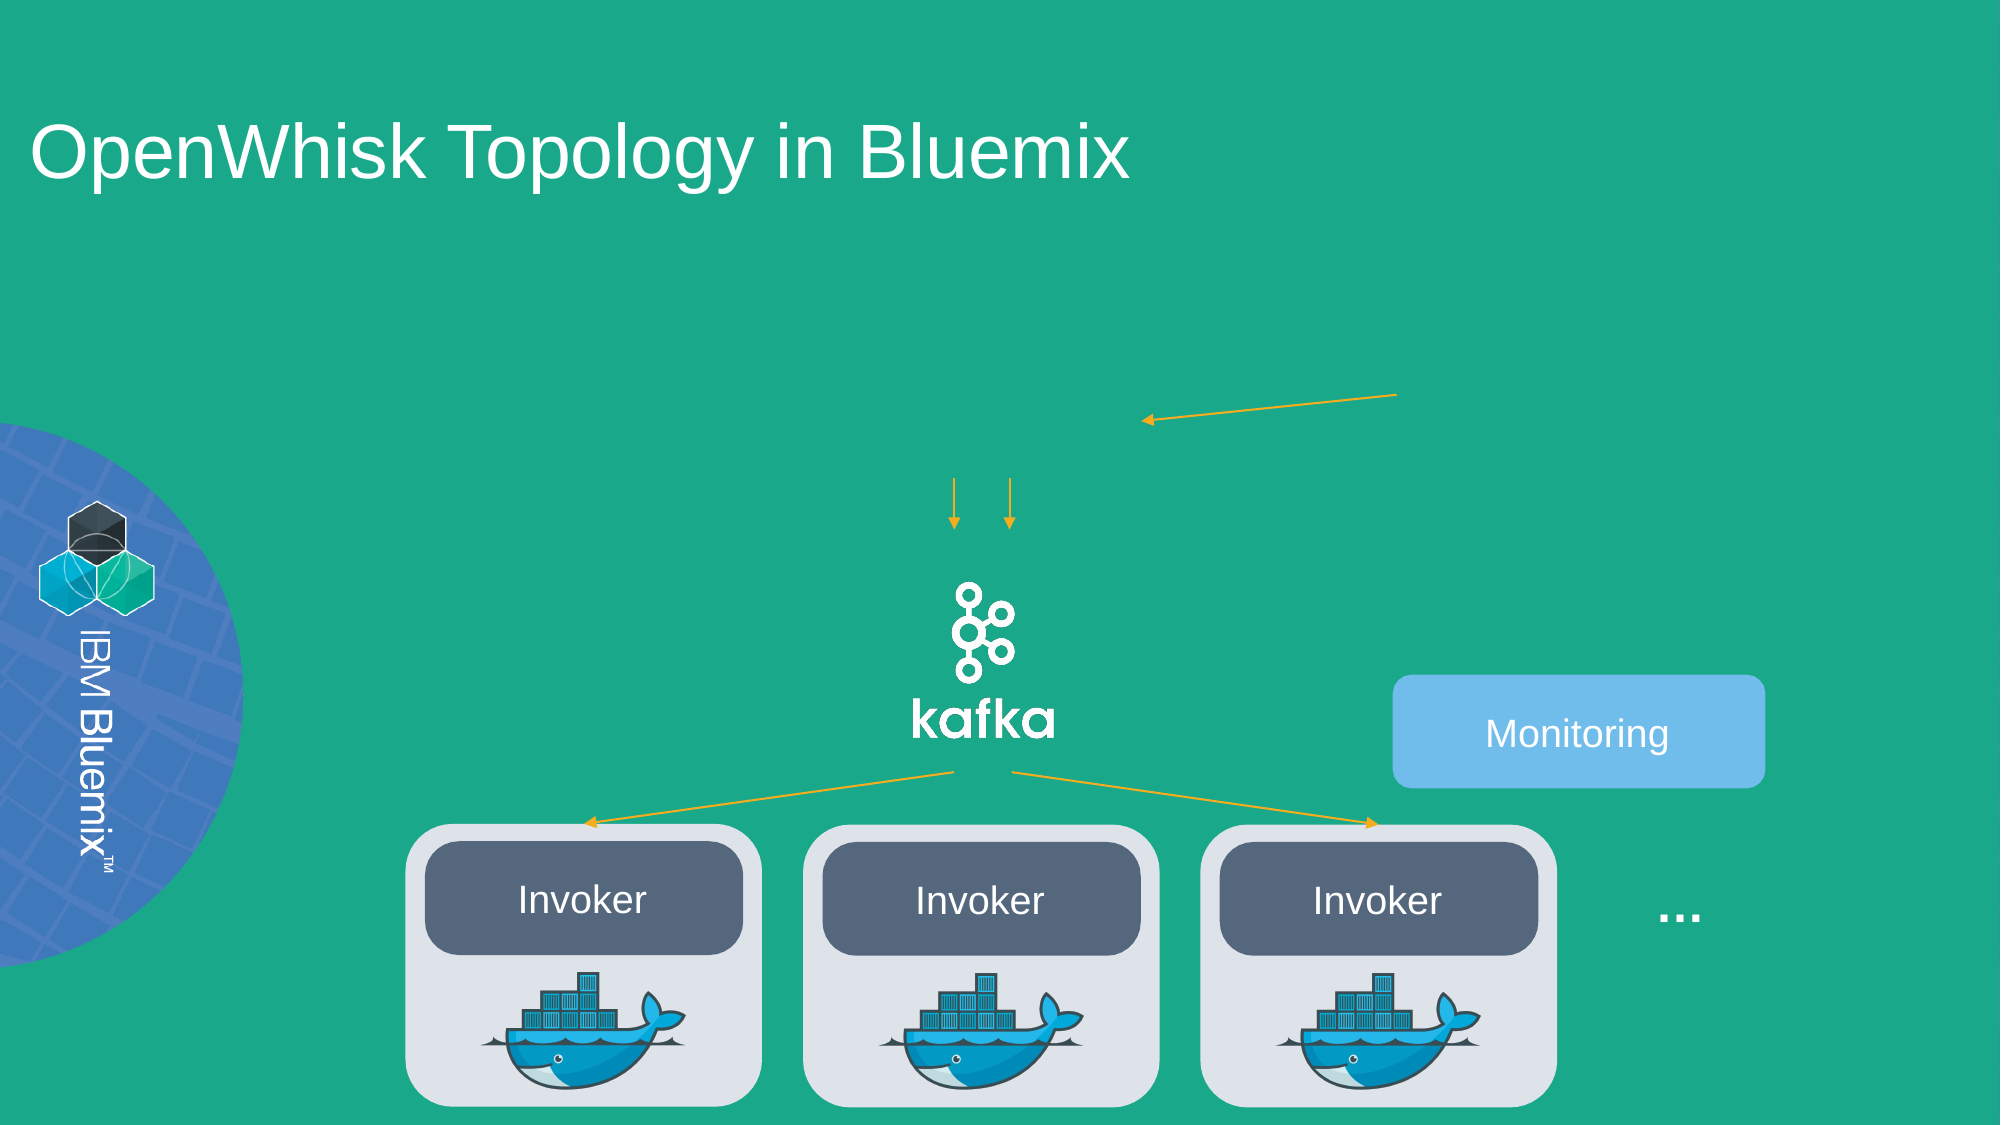

OpenWhisk Topology in Bluemix

Controller

Cloudant

ELK-Stack

Integration  Service

Monitoring

…
Invoker
Invoker
Invoker

ICICI Appathon 2017
by SirAbhinavJain